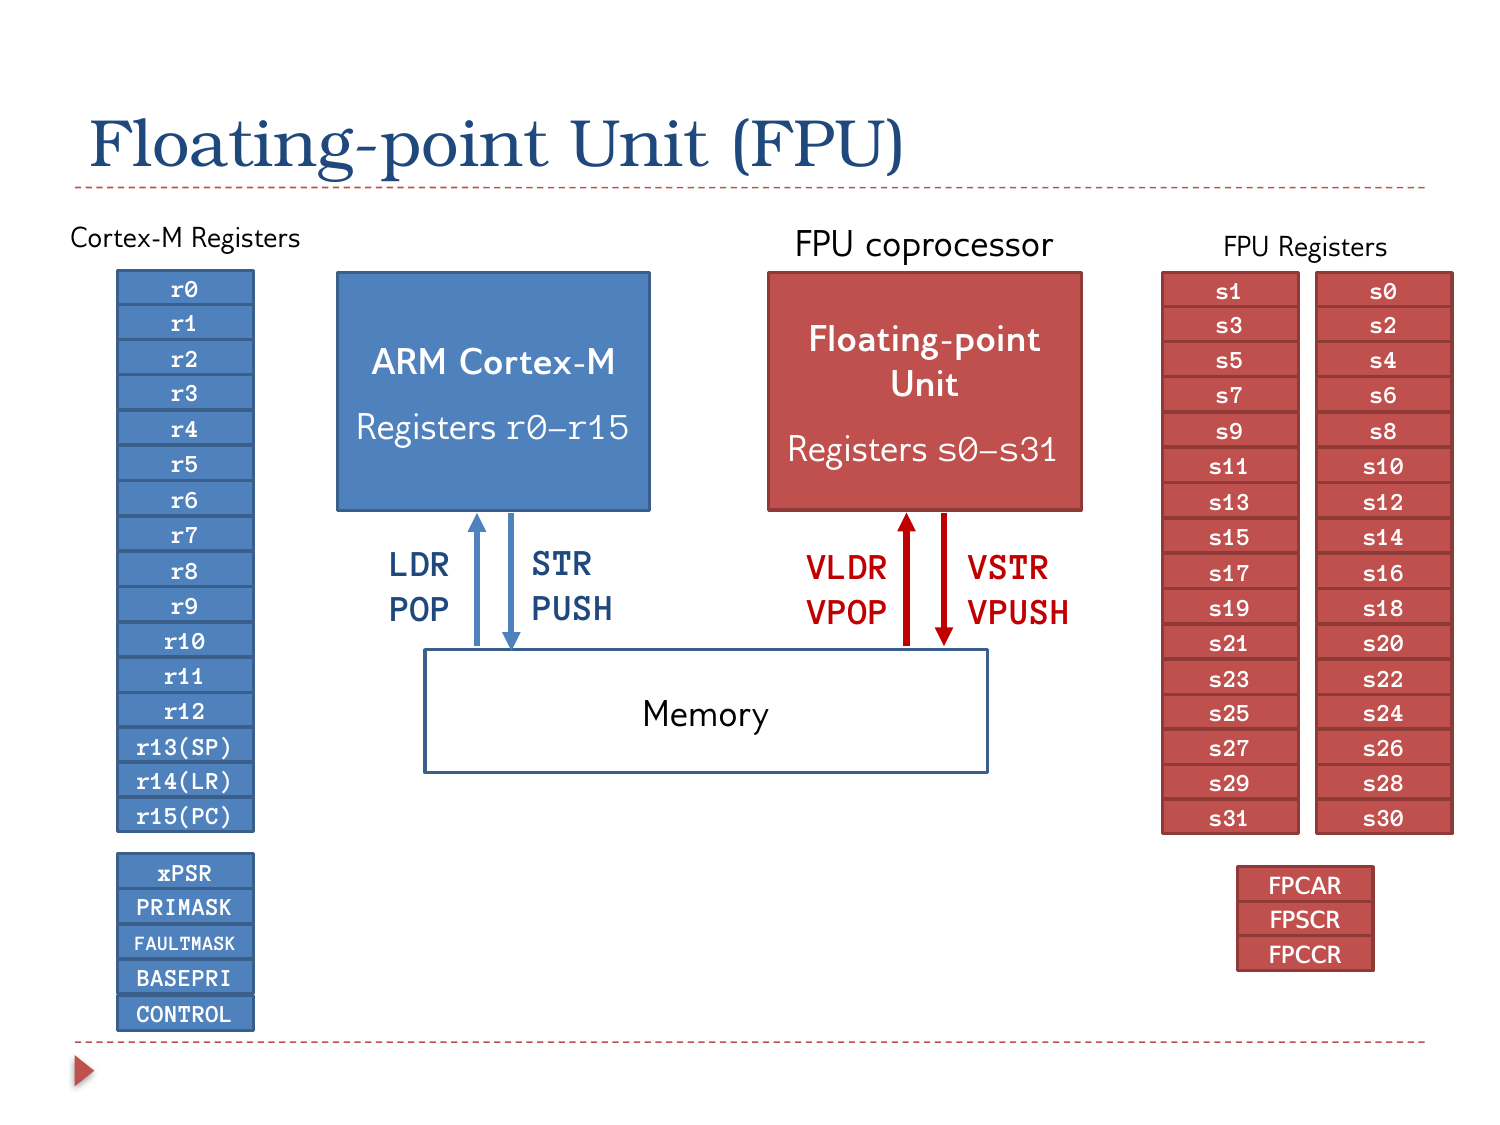

# Floating-point Unit (FPU)
Cortex-M Registers
r0
r1
r2
r3
r4
r5
r6
r7
r8
r9
r10
r11
r12
r13(SP)
r14(LR)
r15(PC)
xPSR
PRIMASK
FAULTMASK
BASEPRI
CONTROL
FPU coprocessor
FPU Registers
s1
s0
s3
s2
s5
s4
s7
s6
s9
s8
s11
s10
s13
s12
s15
s14
s17
s16
s19
s18
s21
s20
s23
s22
s25
s24
s27
s26
s29
s28
s31
s30
FPCAR
FPSCR
FPCCR
Floating-point Unit

Registers s0–s31
ARM Cortex-M

Registers r0–r15
STR
PUSH
LDR
POP
VSTR
VPUSH
VLDR
VPOP
Memory